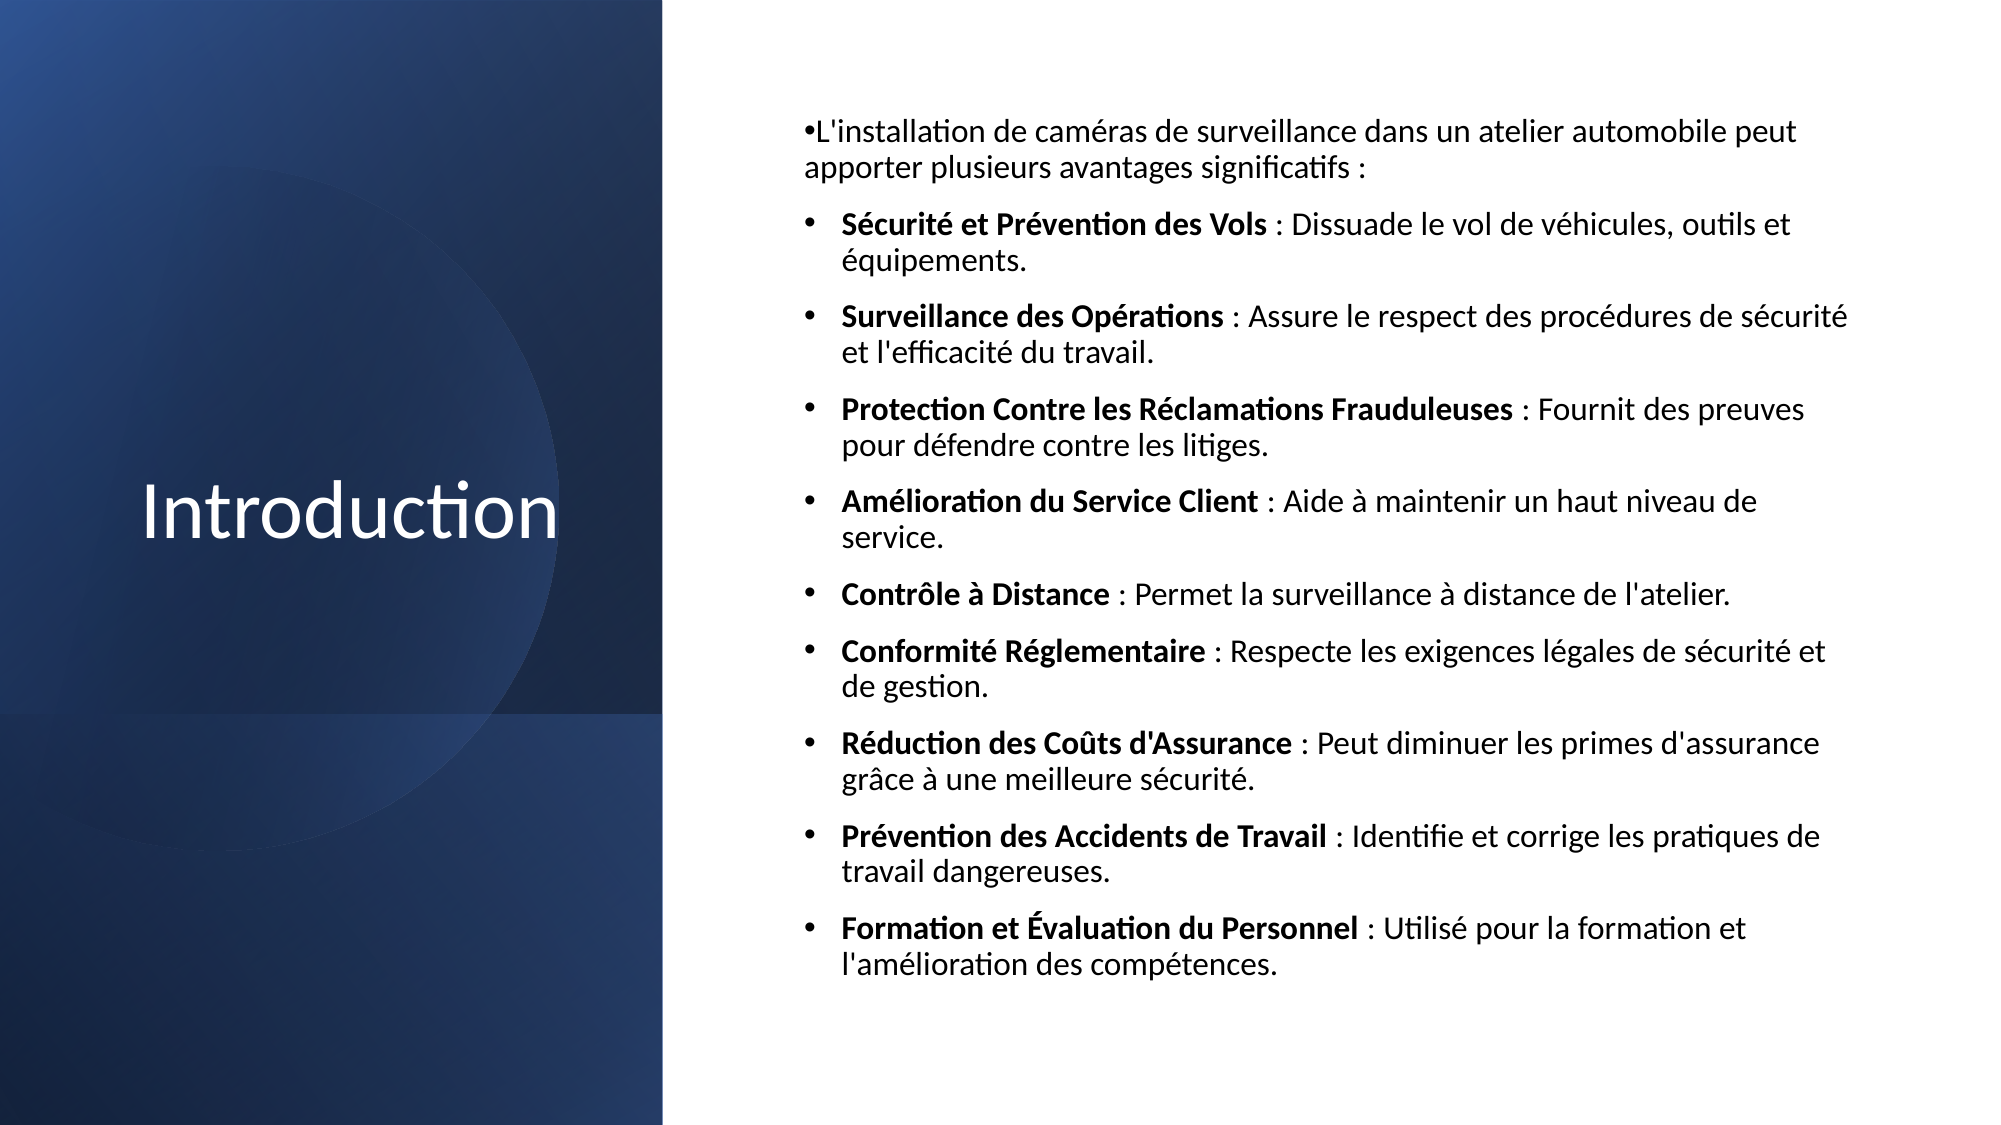

# Introduction
L'installation de caméras de surveillance dans un atelier automobile peut apporter plusieurs avantages significatifs :
Sécurité et Prévention des Vols : Dissuade le vol de véhicules, outils et équipements.
Surveillance des Opérations : Assure le respect des procédures de sécurité et l'efficacité du travail.
Protection Contre les Réclamations Frauduleuses : Fournit des preuves pour défendre contre les litiges.
Amélioration du Service Client : Aide à maintenir un haut niveau de service.
Contrôle à Distance : Permet la surveillance à distance de l'atelier.
Conformité Réglementaire : Respecte les exigences légales de sécurité et de gestion.
Réduction des Coûts d'Assurance : Peut diminuer les primes d'assurance grâce à une meilleure sécurité.
Prévention des Accidents de Travail : Identifie et corrige les pratiques de travail dangereuses.
Formation et Évaluation du Personnel : Utilisé pour la formation et l'amélioration des compétences.

C.A.R
3